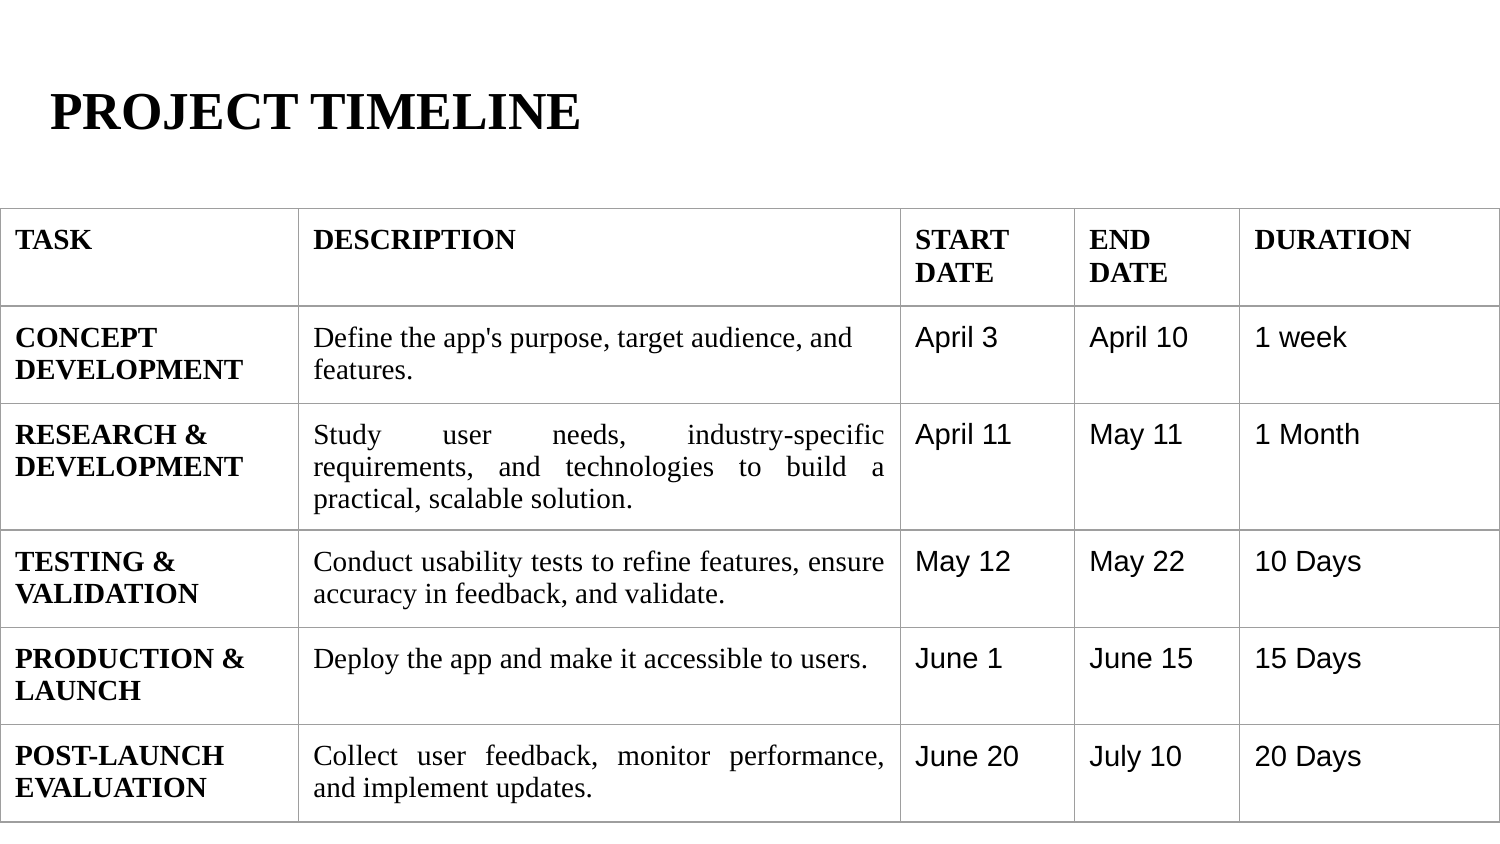

# PROJECT TIMELINE

| TASK | DESCRIPTION | START DATE | END DATE | DURATION |
| --- | --- | --- | --- | --- |
| CONCEPT DEVELOPMENT | Define the app's purpose, target audience, and features. | April 3 | April 10 | 1 week |
| RESEARCH & DEVELOPMENT | Study user needs, industry-specific requirements, and technologies to build a practical, scalable solution. | April 11 | May 11 | 1 Month |
| TESTING & VALIDATION | Conduct usability tests to refine features, ensure accuracy in feedback, and validate. | May 12 | May 22 | 10 Days |
| PRODUCTION & LAUNCH | Deploy the app and make it accessible to users. | June 1 | June 15 | 15 Days |
| POST-LAUNCH EVALUATION | Collect user feedback, monitor performance, and implement updates. | June 20 | July 10 | 20 Days |